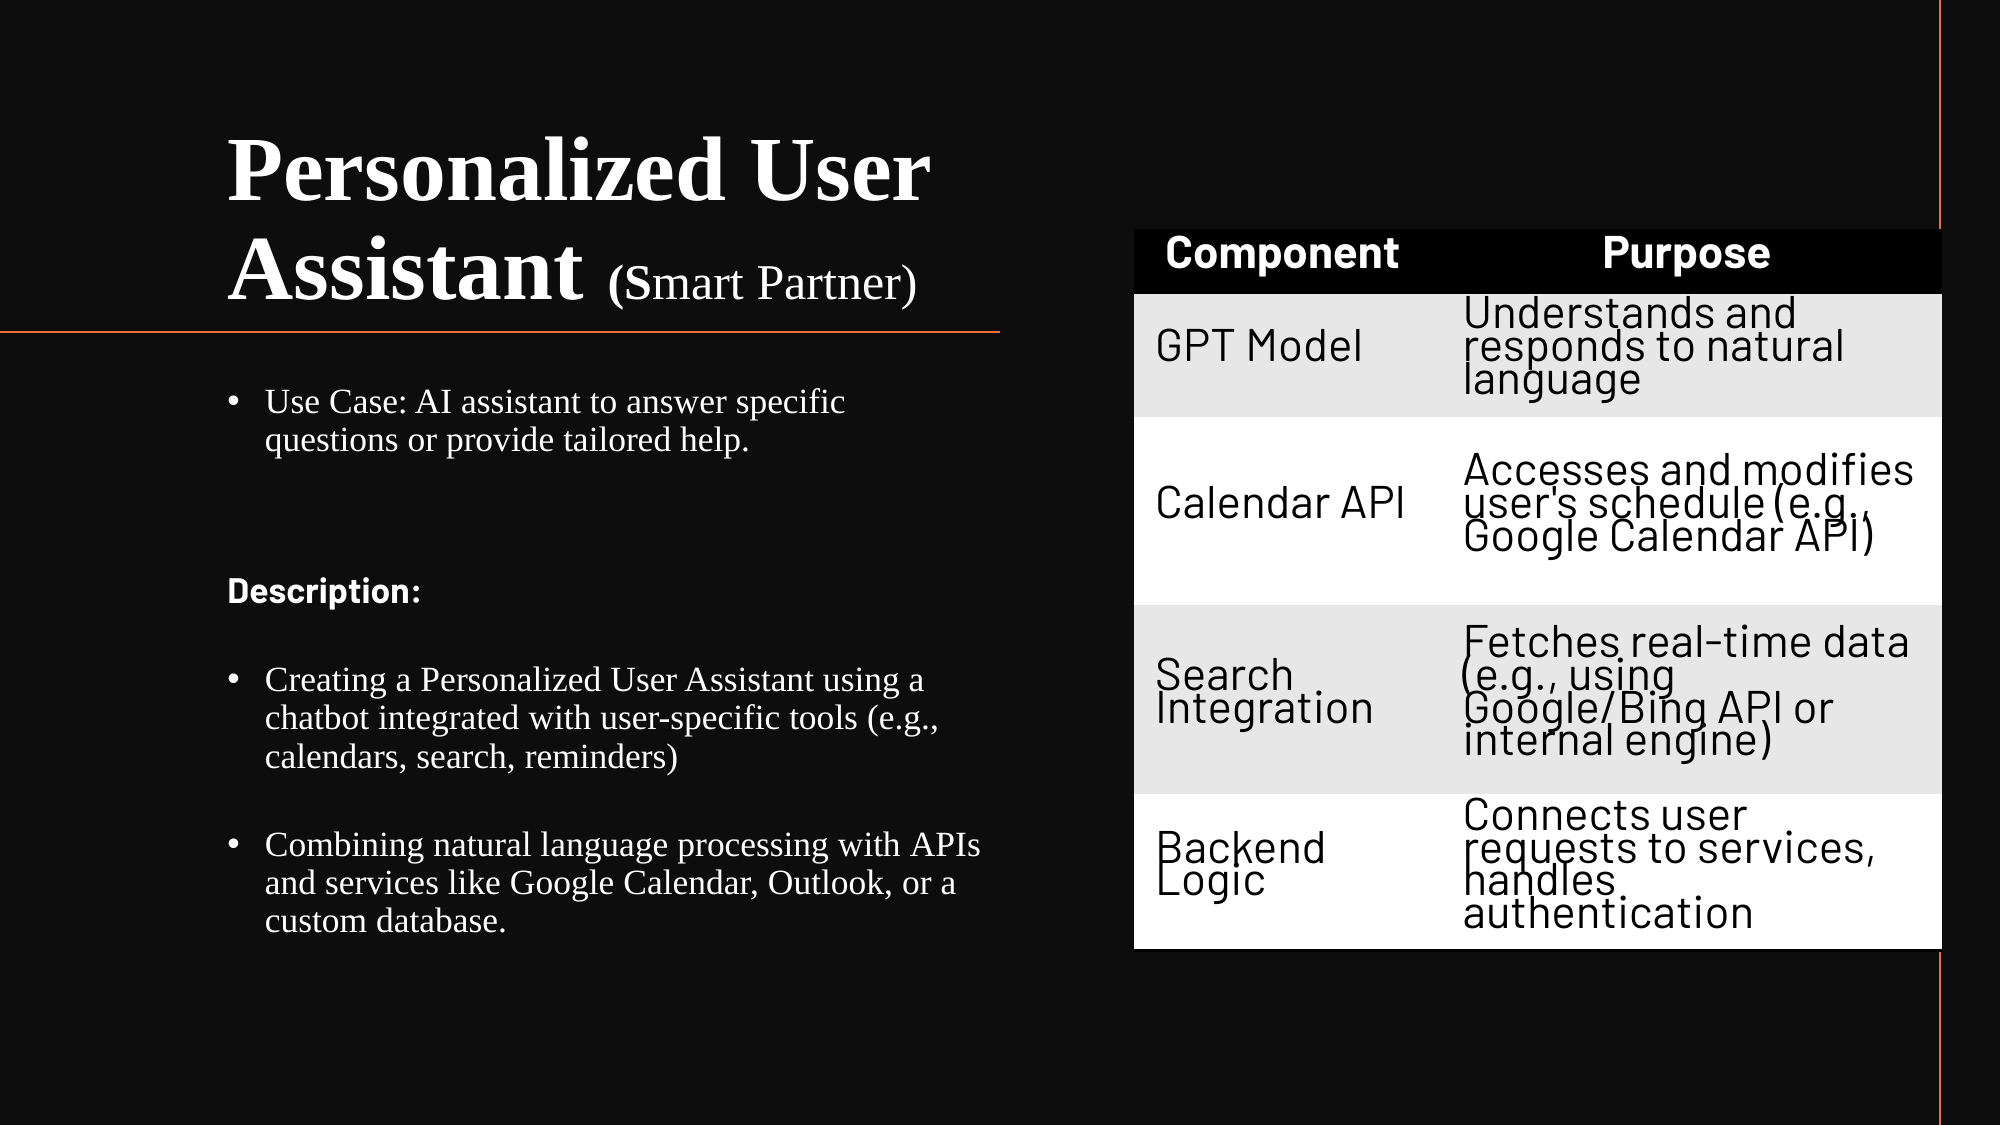

# Personalized User Assistant (Smart Partner)
| Component | Purpose |
| --- | --- |
| GPT Model | Understands and responds to natural language |
| Calendar API | Accesses and modifies user's schedule (e.g., Google Calendar API) |
| Search Integration | Fetches real-time data (e.g., using Google/Bing API or internal engine) |
| Backend Logic | Connects user requests to services, handles authentication |
Use Case: AI assistant to answer specific questions or provide tailored help.

Description:
Creating a Personalized User Assistant using a chatbot integrated with user-specific tools (e.g., calendars, search, reminders)
Combining natural language processing with APIs and services like Google Calendar, Outlook, or a custom database.